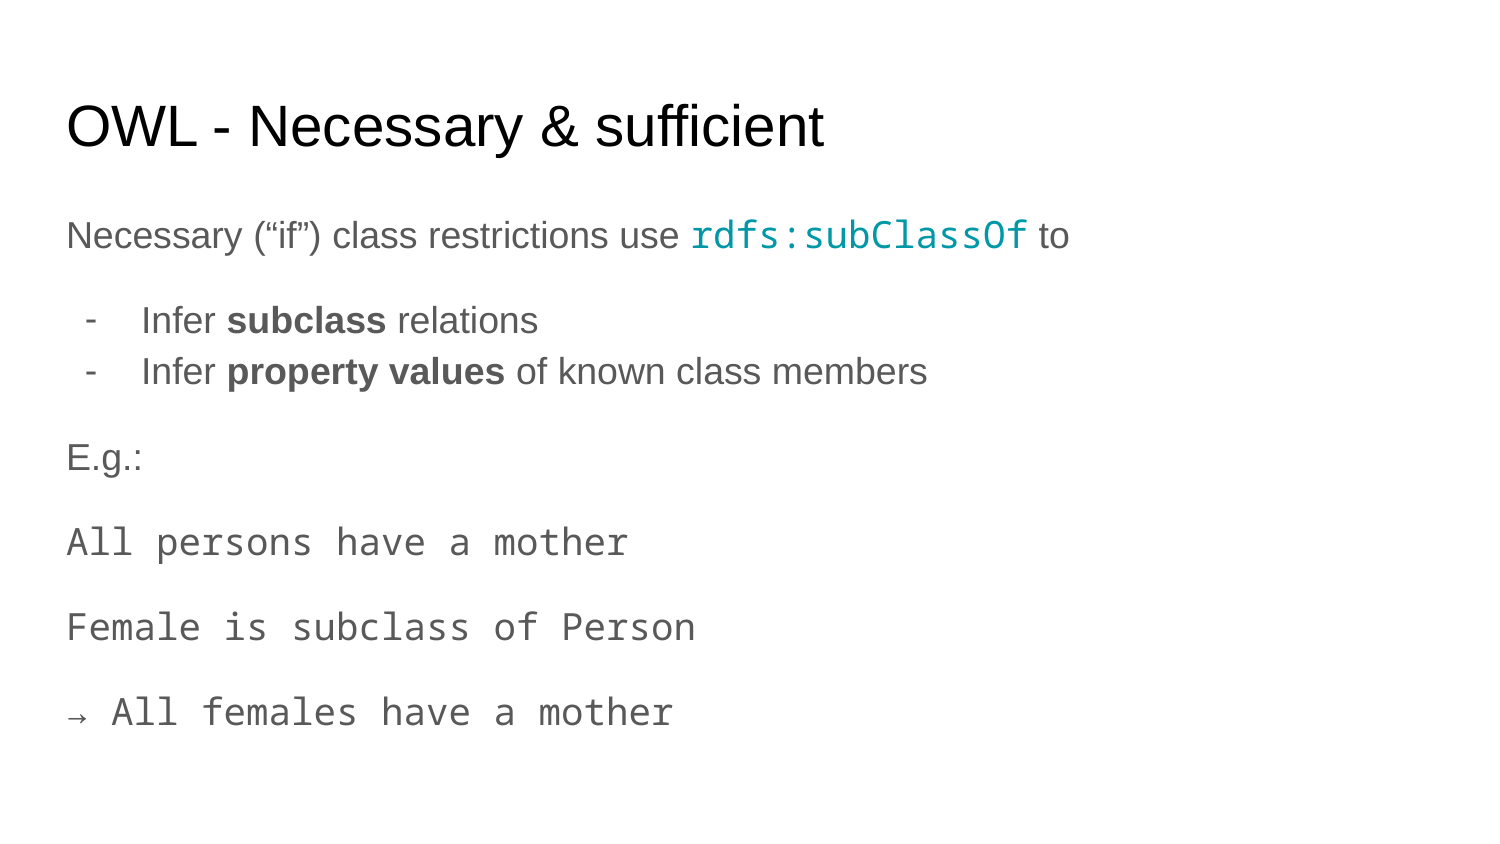

# OWL - Necessary & sufficient
Necessary (“if”) class restrictions use rdfs:subClassOf to
Infer subclass relations
Infer property values of known class members
E.g.:
All persons have a mother
Female is subclass of Person
→ All females have a mother